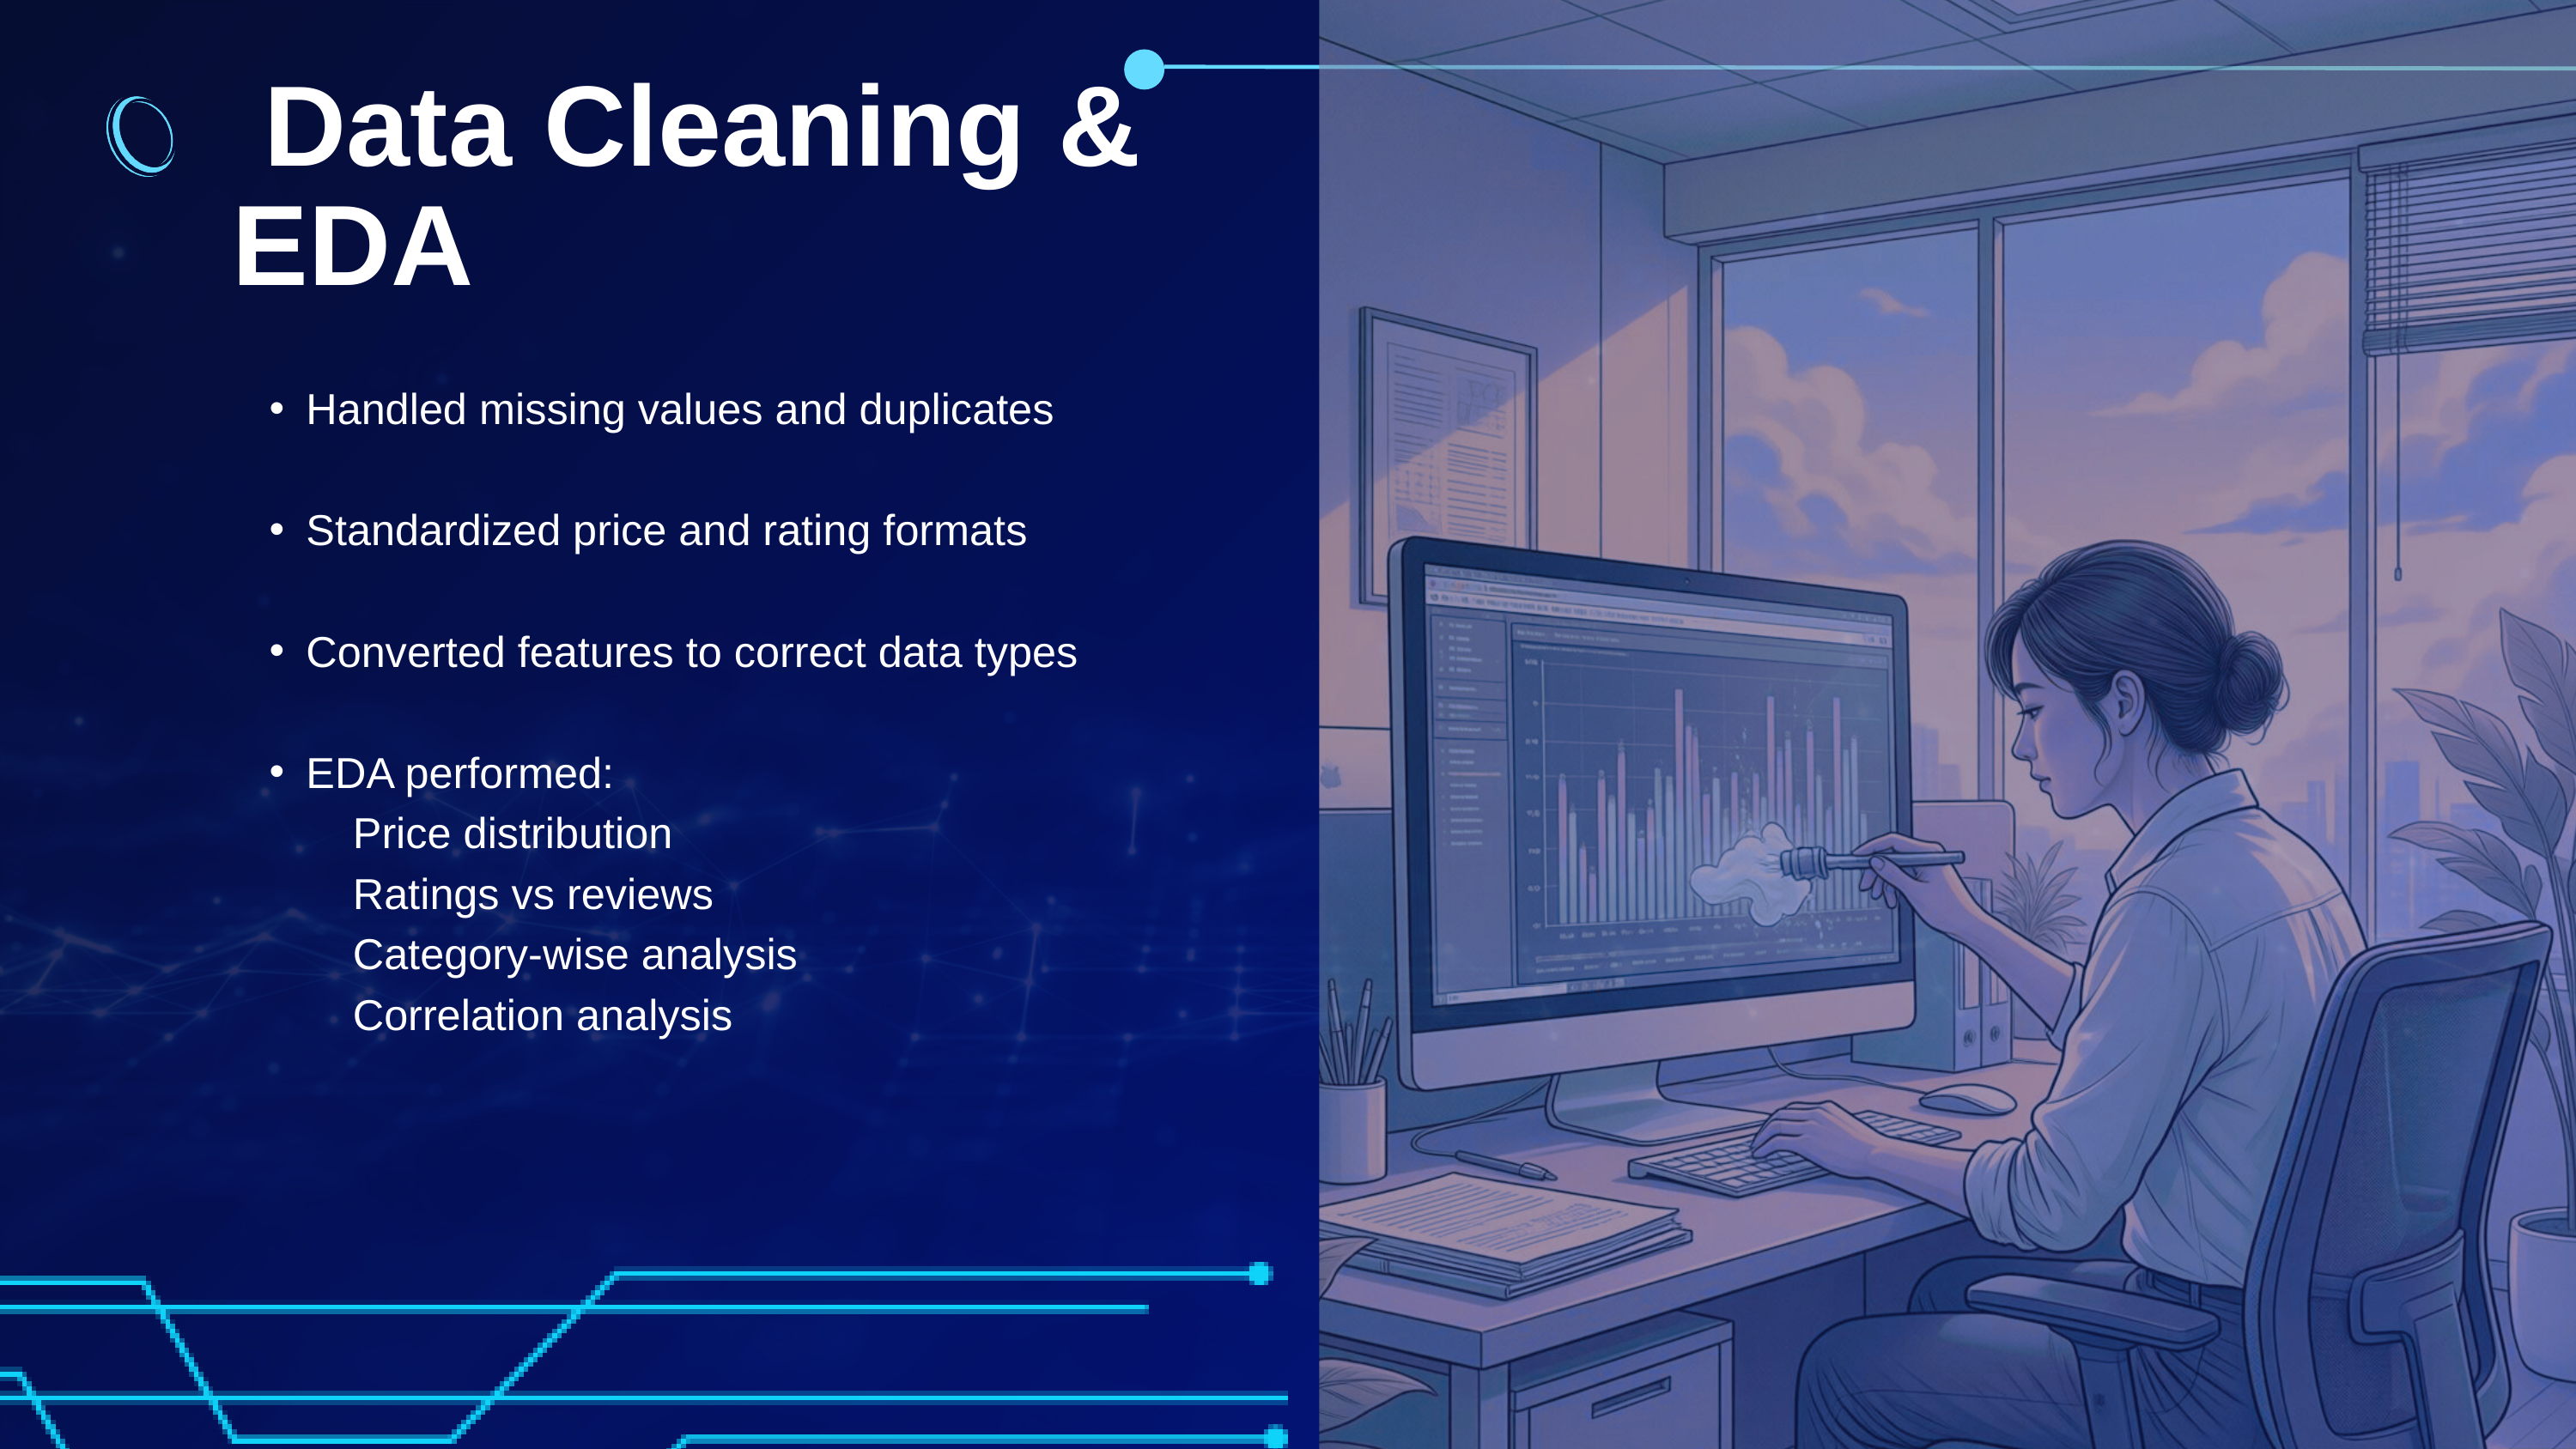

Data Cleaning & EDA

Handled missing values and duplicates

Standardized price and rating formats

Converted features to correct data types

EDA performed:
          Price distribution
          Ratings vs reviews
          Category-wise analysis
          Correlation analysis